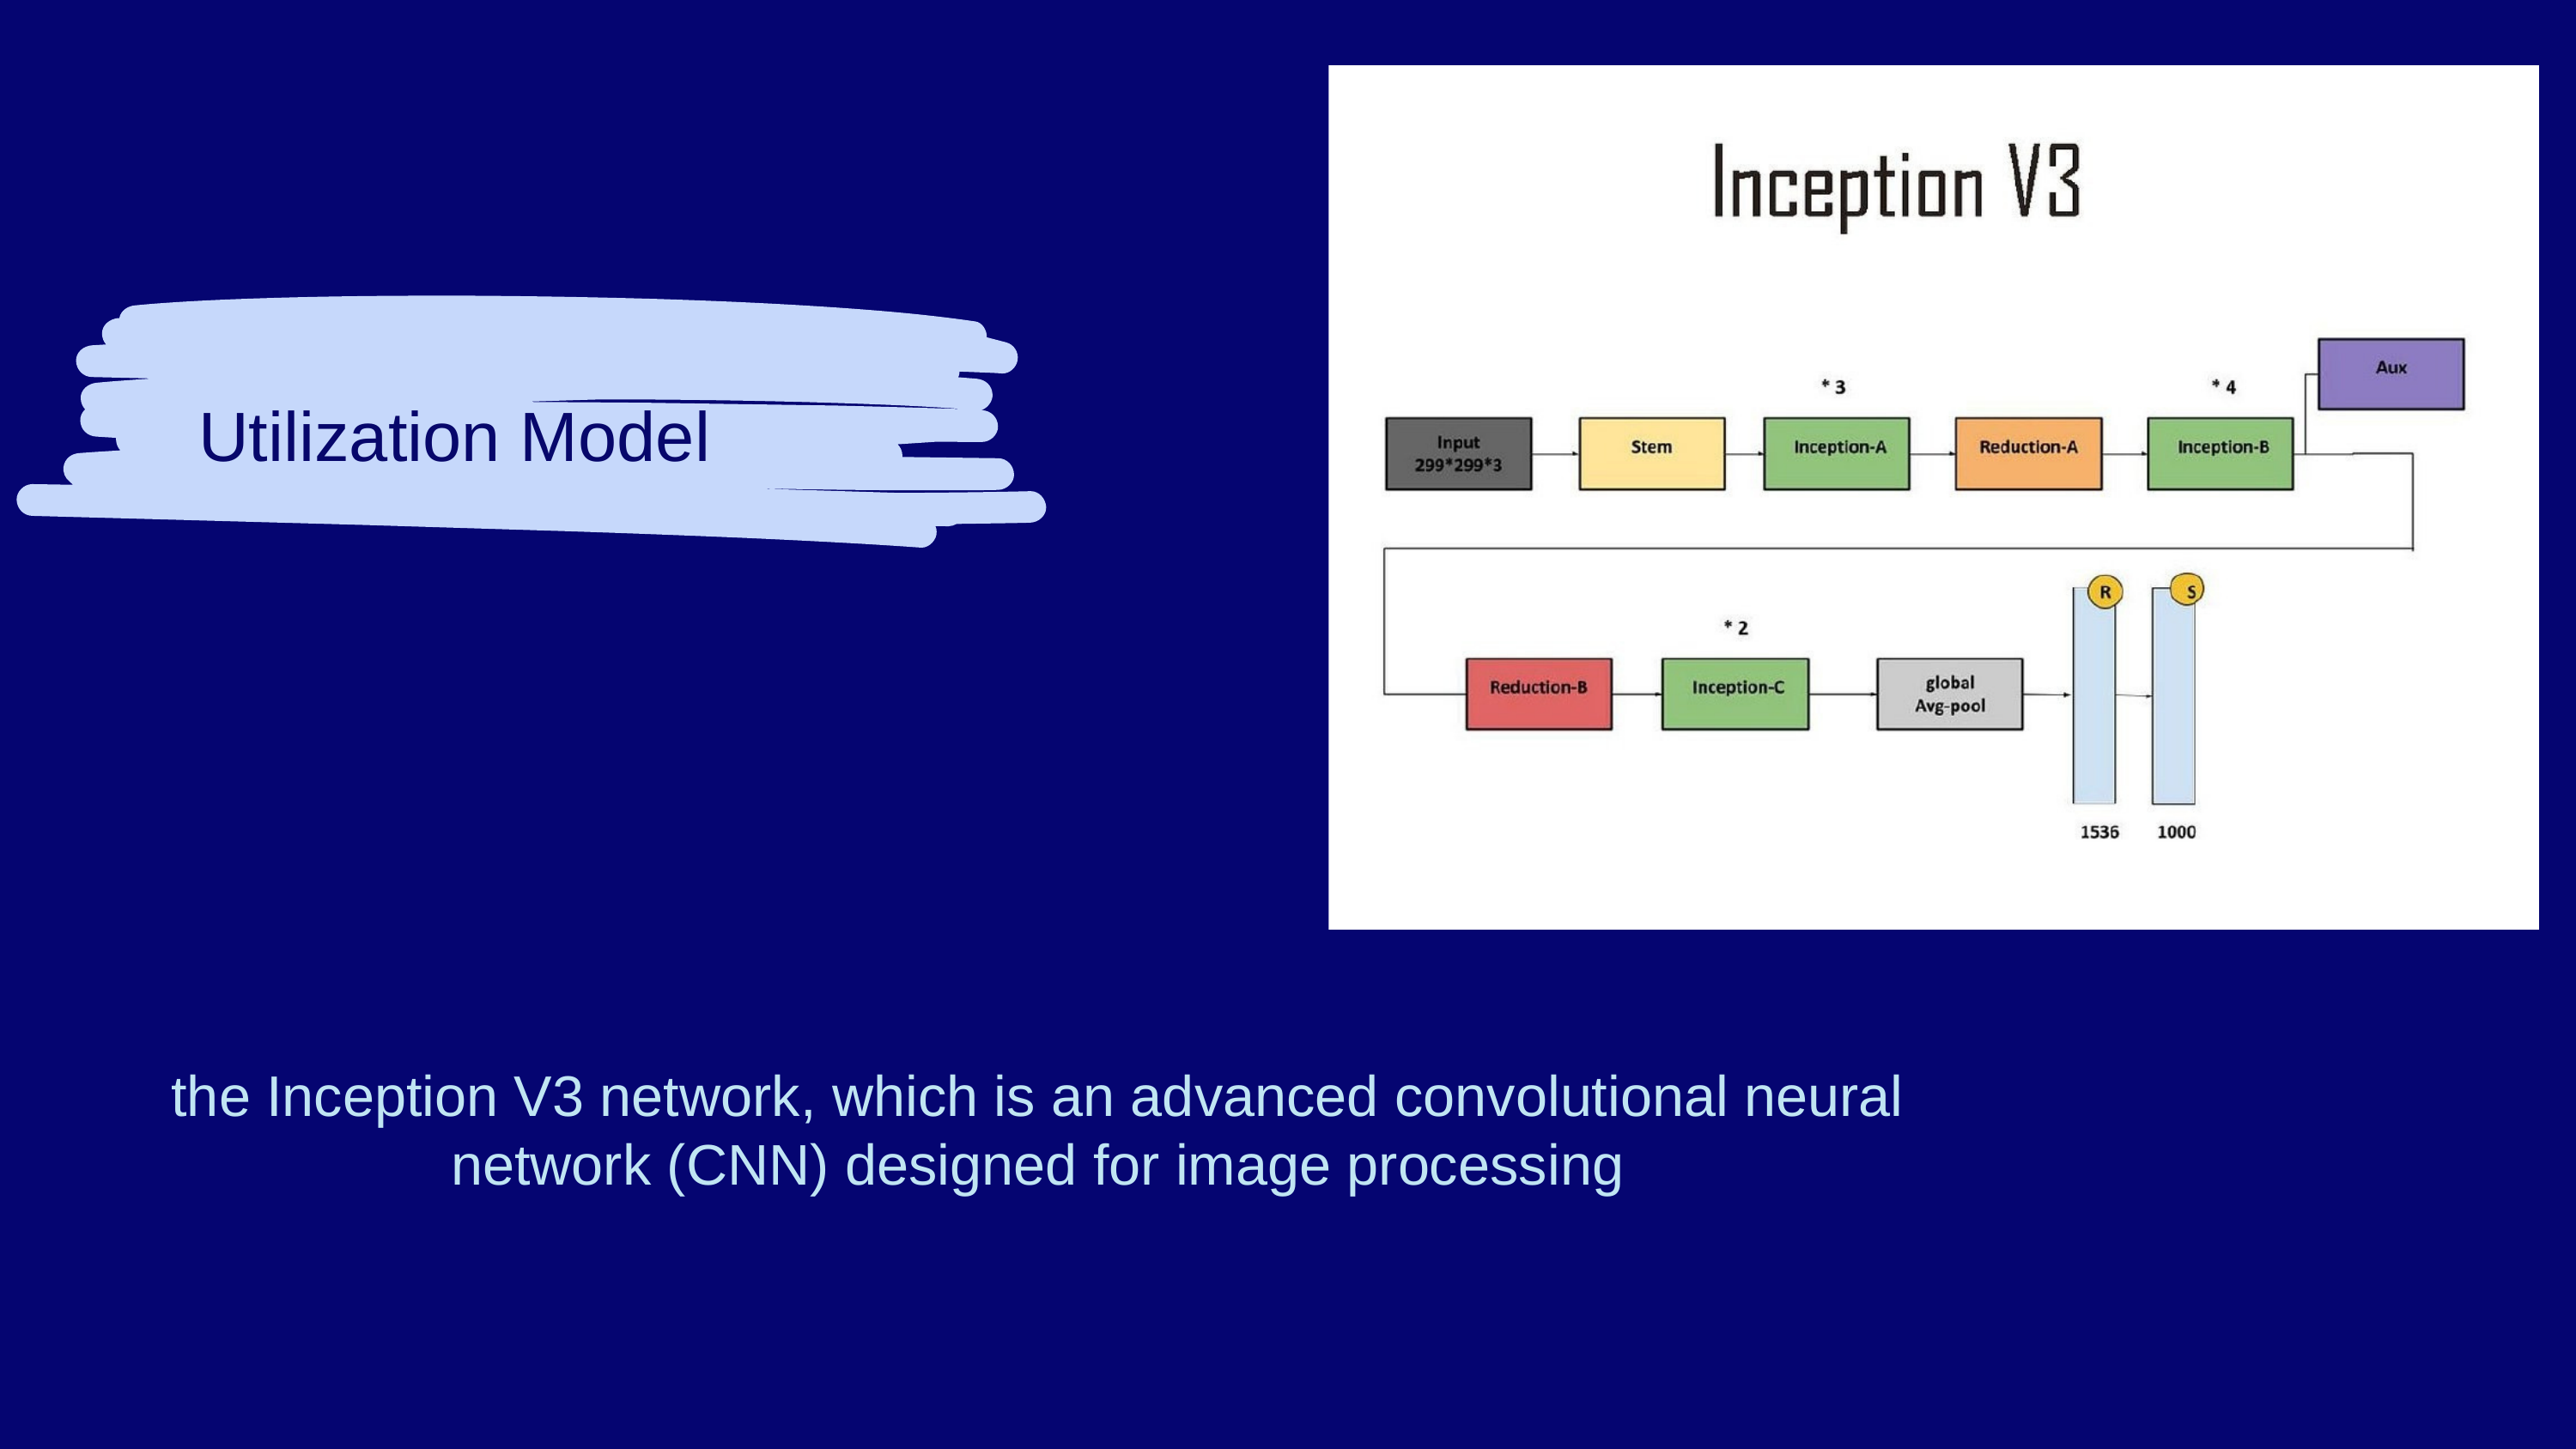

Utilization Model
the Inception V3 network, which is an advanced convolutional neural network (CNN) designed for image processing